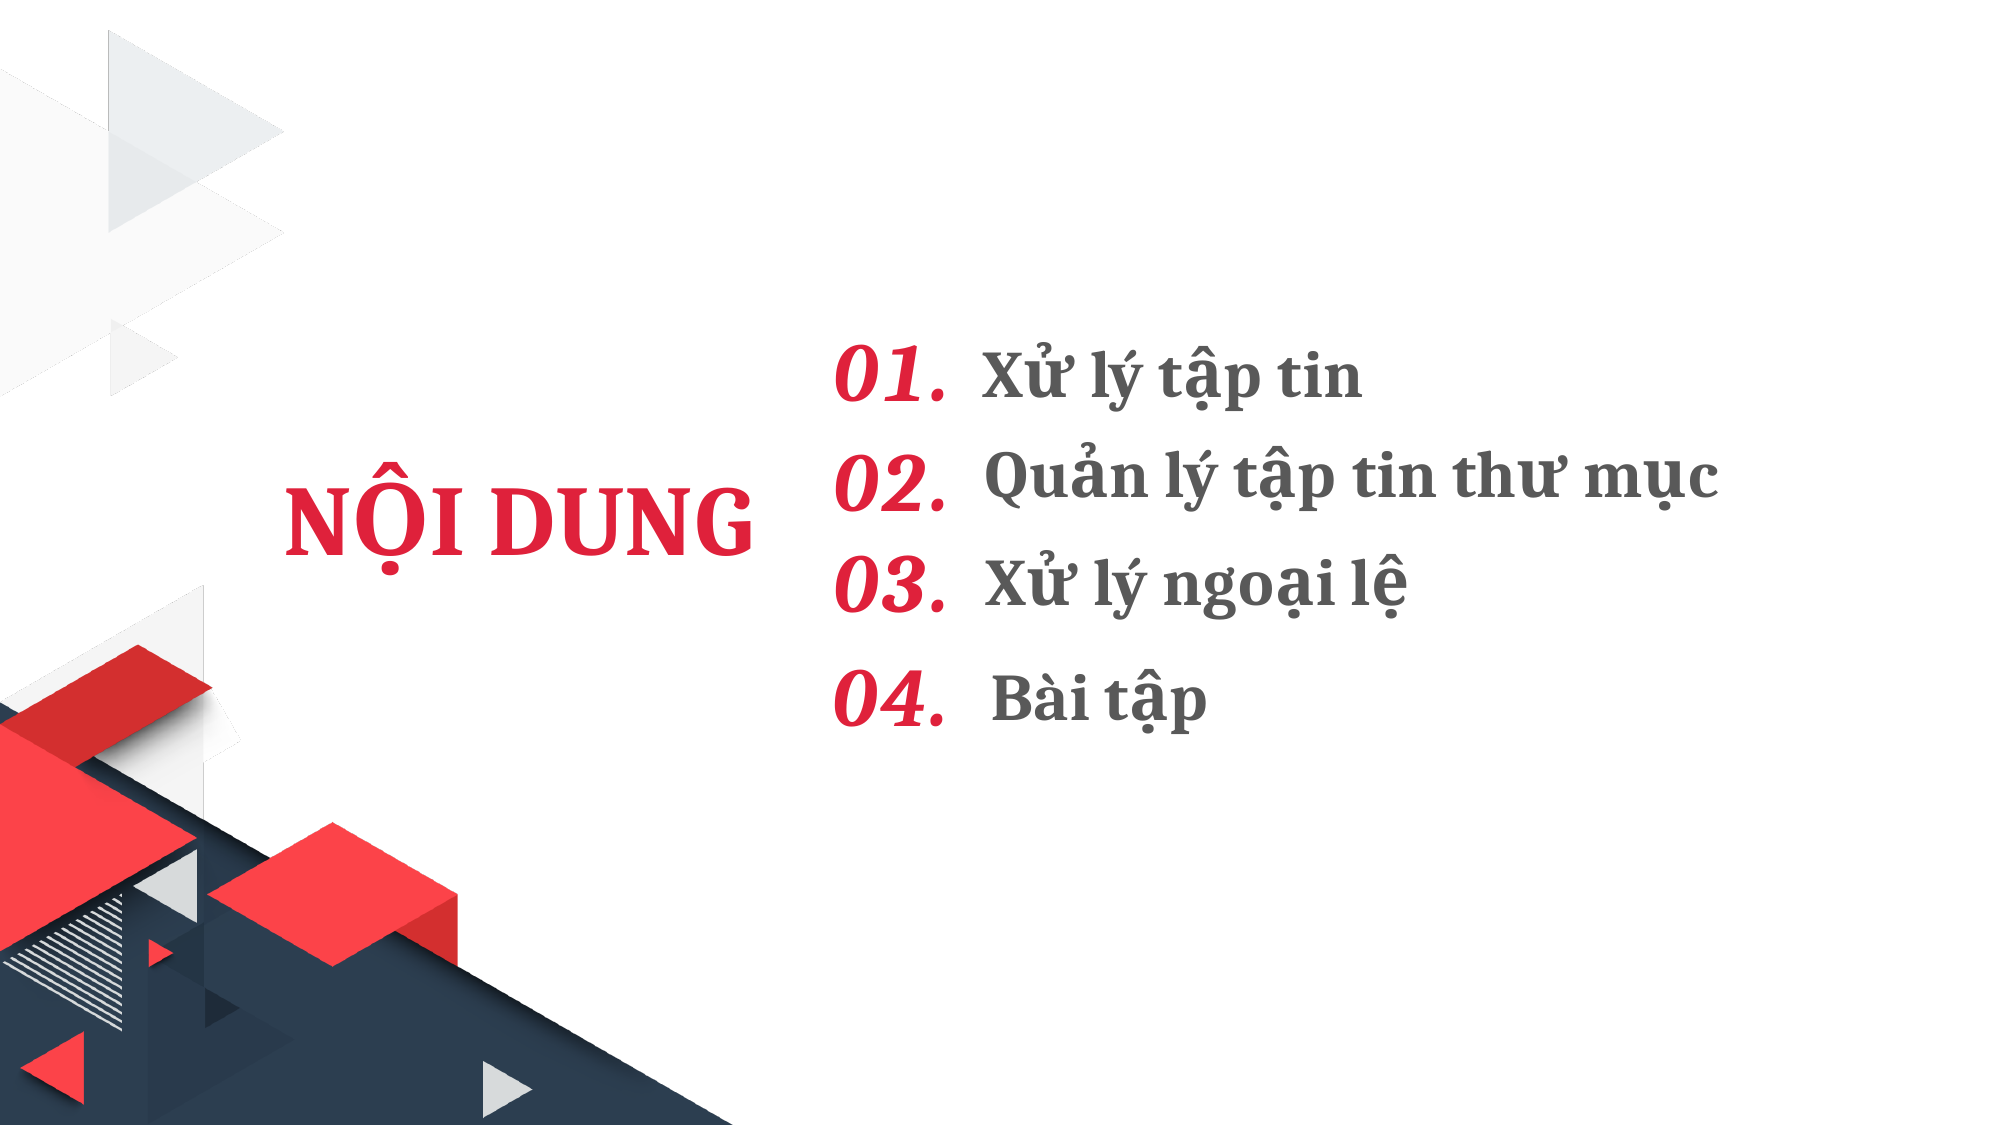

01.
Xử lý tập tin
02.
Quản lý tập tin thư mục
NỘI DUNG
03.
Xử lý ngoại lệ
04.
Bài tập